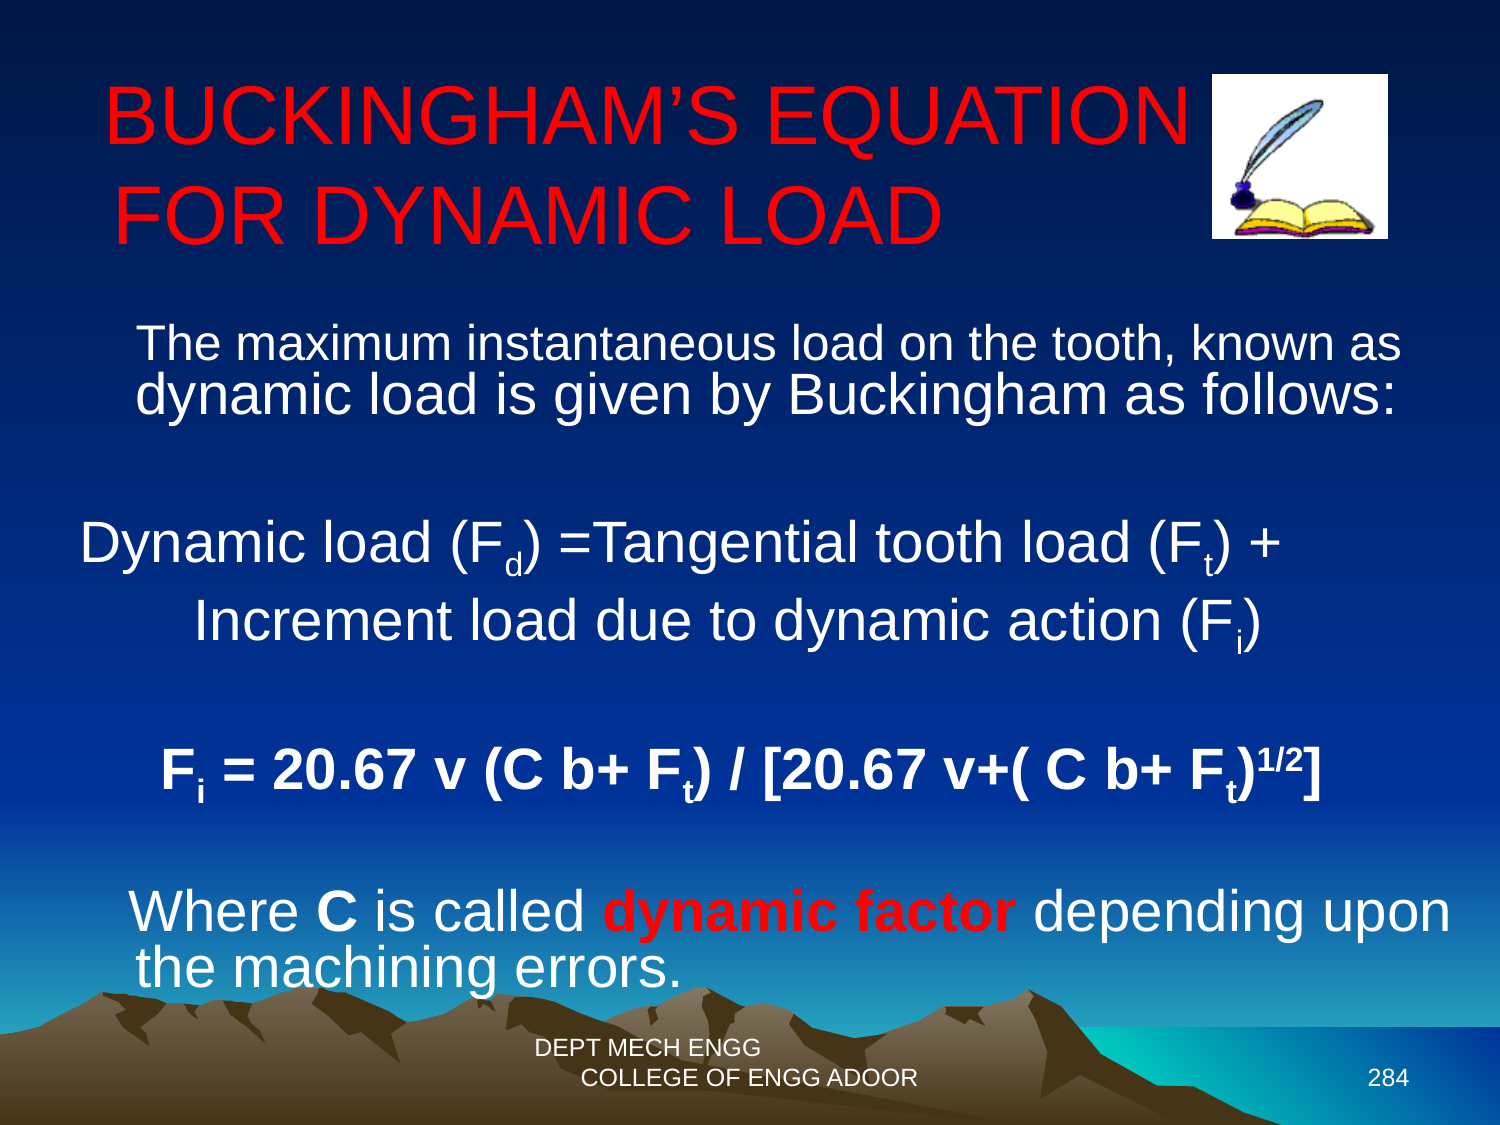

BUCKINGHAM’S EQUATION
 FOR DYNAMIC LOAD
    The maximum instantaneous load on the tooth, known as dynamic load is given by Buckingham as follows:

Dynamic load (Fd) =Tangential tooth load (Ft) +
       Increment load due to dynamic action (Fi)‏

     Fi = 20.67 v (C b+ Ft) / [20.67 v+( C b+ Ft)1/2]

   Where C is called dynamic factor depending upon the machining errors.
DEPT MECH ENGG                              COLLEGE OF ENGG ADOOR
284